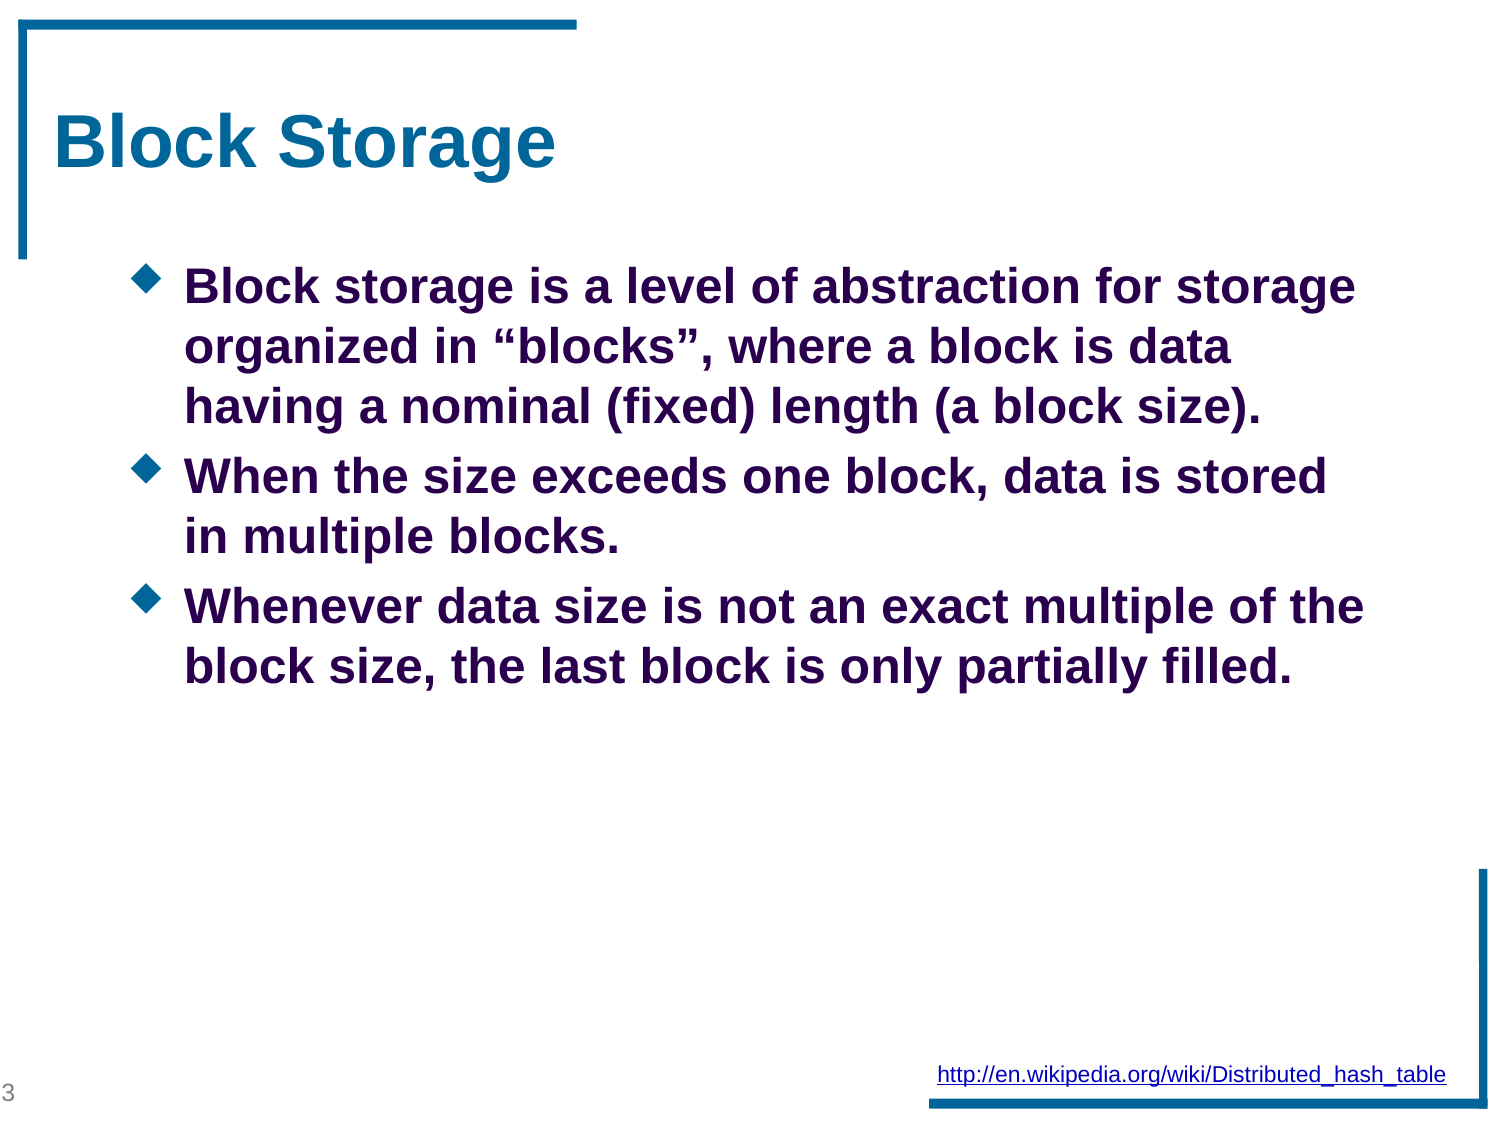

# Block Storage
Block storage is a level of abstraction for storage organized in “blocks”, where a block is data having a nominal (fixed) length (a block size).
When the size exceeds one block, data is stored in multiple blocks.
Whenever data size is not an exact multiple of the block size, the last block is only partially filled.
http://en.wikipedia.org/wiki/Distributed_hash_table